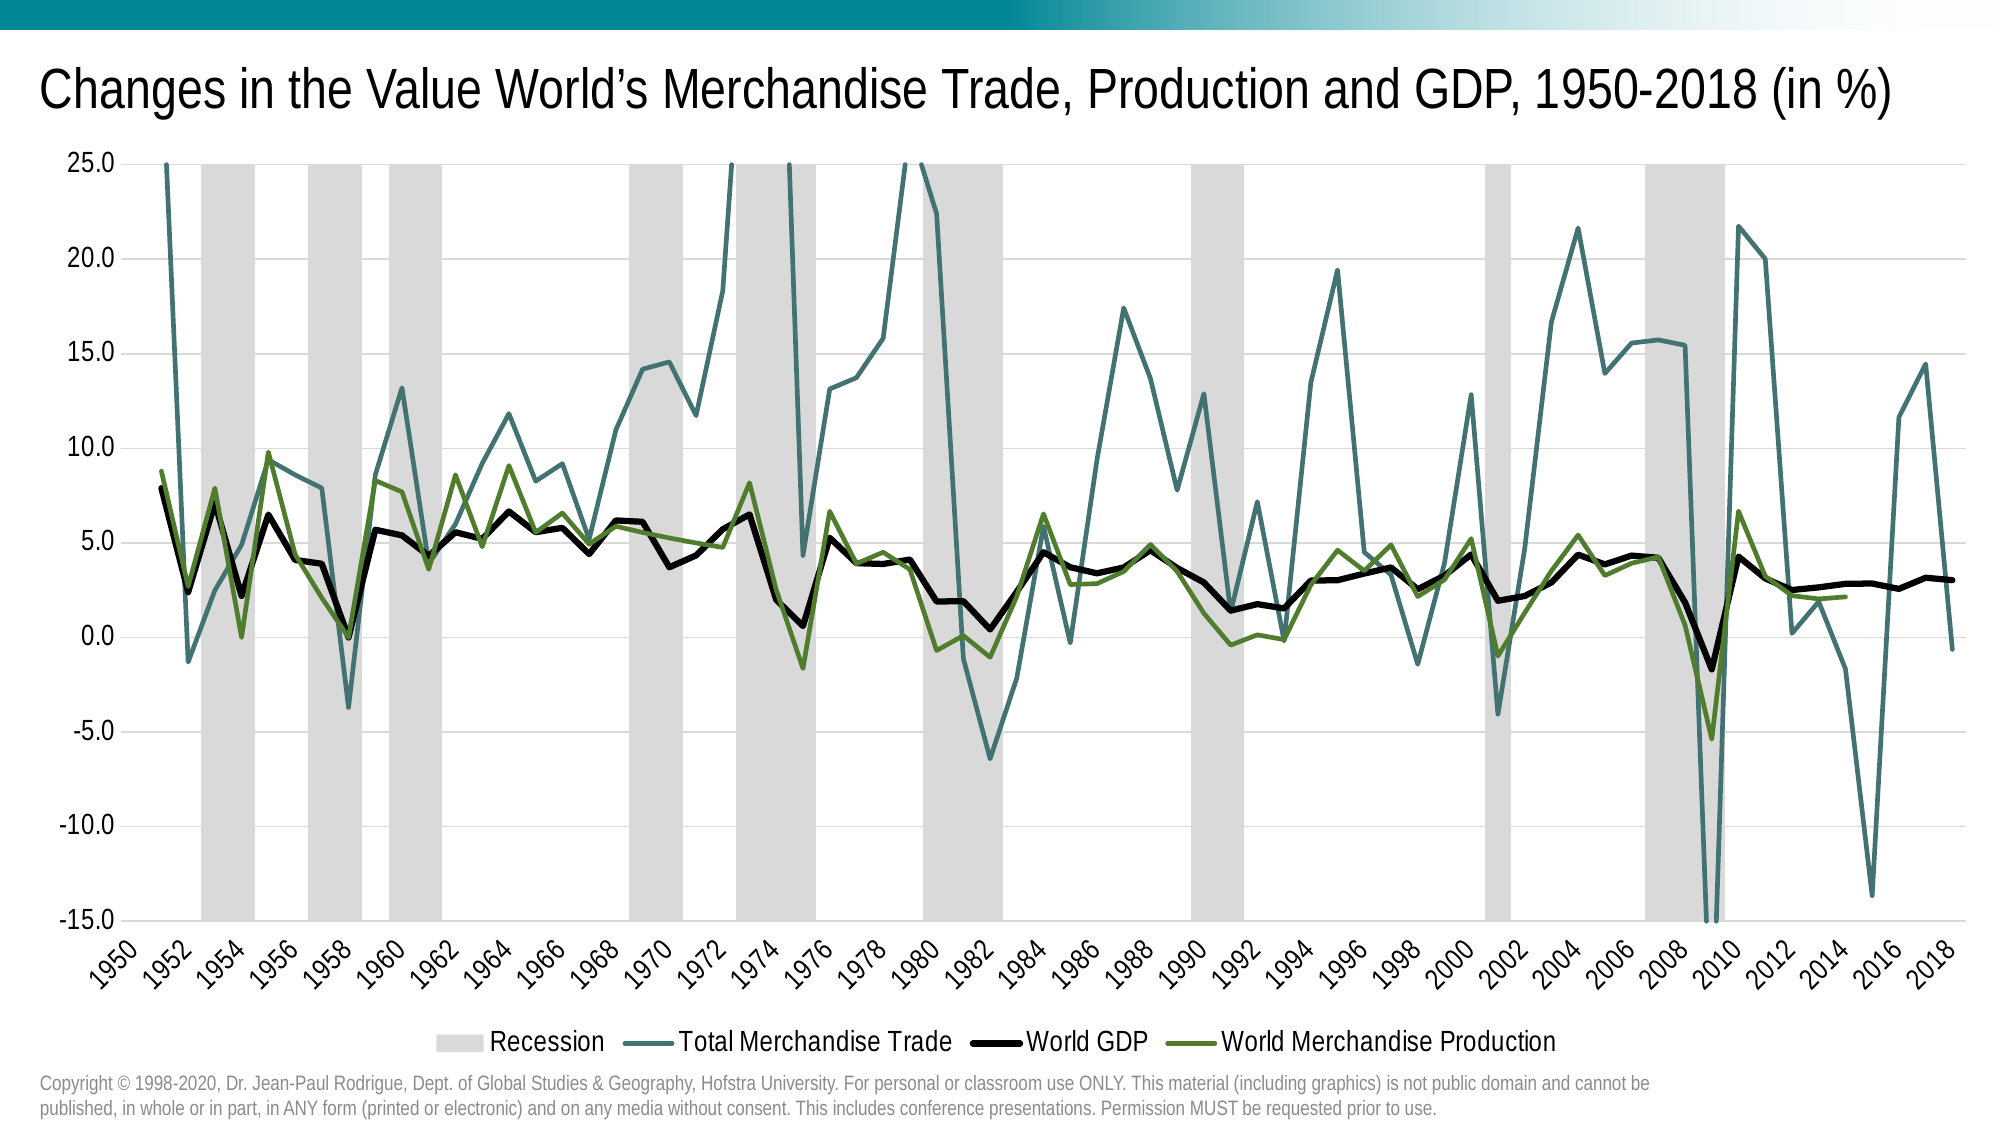

# Changes in the Value World’s Merchandise Trade, Production and GDP, 1950-2018 (in %)

### Chart

| Category | Recession | Total Merchandise Trade | World GDP | World Merchandise Production  |
|---|---|---|---|---|
| 1950 | 0.0 | None | None | None |
| 1951 | 0.0 | 31.1 | 7.9 | 8.8 |
| 1952 | 0.0 | -1.3 | 2.4 | 2.7 |
| 1953 | 1.0 | 2.5 | 7.1 | 7.9 |
| 1954 | 1.0 | 4.9 | 2.2 | 0.0 |
| 1955 | 0.0 | 9.4 | 6.5 | 9.8 |
| 1956 | 0.0 | 8.6 | 4.1 | 4.4 |
| 1957 | 1.0 | 7.9 | 3.9 | 2.1 |
| 1958 | 1.0 | -3.7 | 0.0 | 0.0 |
| 1959 | 0.0 | 8.6 | 5.7 | 8.3 |
| 1960 | 1.0 | 13.2 | 5.4 | 7.7 |
| 1961 | 1.0 | 3.9 | 4.318391949 | 3.6 |
| 1962 | 0.0 | 6.0 | 5.564680853 | 8.6 |
| 1963 | 0.0 | 9.2 | 5.211484552 | 4.8 |
| 1964 | 0.0 | 11.836656685990945 | 6.666684305 | 9.09090909090908 |
| 1965 | 0.0 | 8.265451438336655 | 5.569707641 | 5.555555555555586 |
| 1966 | 0.0 | 9.191834157634432 | 5.798214038 | 6.578947368421012 |
| 1967 | 0.0 | 5.189611140557986 | 4.40860837 | 4.938271604938265 |
| 1968 | 0.0 | 10.971140632157585 | 6.188970261 | 5.882352941176521 |
| 1969 | 1.0 | 14.183694530443745 | 6.117639964 | 5.555555555555543 |
| 1970 | 1.0 | 14.572864321608051 | 3.712809514 | 5.263157894736864 |
| 1971 | 0.0 | 11.731667297740756 | 4.342012531 | 5.0 |
| 1972 | 0.0 | 18.32815588816719 | 5.725607402 | 4.761904761904773 |
| 1973 | 1.0 | 38.43914081145584 | 6.506900528 | 8.181818181818173 |
| 1974 | 1.0 | 44.886735854911564 | 1.998200781 | 2.521008403361364 |
| 1975 | 1.0 | 4.33944528396178 | 0.604279203 | -1.639344262295083 |
| 1976 | 0.0 | 13.139468582506566 | 5.273600501 | 6.666666666666671 |
| 1977 | 0.0 | 13.735233641091796 | 3.932681359 | 3.90625 |
| 1978 | 0.0 | 15.820771187266814 | 3.889320494 | 4.511278195488714 |
| 1979 | 0.0 | 26.965896657000116 | 4.122802169 | 3.597122302158269 |
| 1980 | 1.0 | 22.404165231392767 | 1.904101823 | -0.6913537824292177 |
| 1981 | 1.0 | -1.1159999999999997 | 1.926529626 | 0.09790396541960433 |
| 1982 | 1.0 | -6.417000000000002 | 0.42344568 | -1.0473232831730002 |
| 1983 | 0.0 | -2.149000000000001 | 2.41364447 | 2.1757346071683514 |
| 1984 | 0.0 | 5.876000000000005 | 4.508933698 | 6.535128468074575 |
| 1985 | 0.0 | -0.28700000000000614 | 3.716534974 | 2.8024478395189334 |
| 1986 | 0.0 | 9.384 | 3.39385275 | 2.847630907760788 |
| 1987 | 0.0 | 17.424000000000007 | 3.70378412 | 3.4894098280666412 |
| 1988 | 0.0 | 13.688000000000002 | 4.617030971 | 4.917505013538687 |
| 1989 | 0.0 | 7.7890000000000015 | 3.675697258 | 3.499180795312199 |
| 1990 | 1.0 | 12.891999999999996 | 2.912355811 | 1.2791644690209694 |
| 1991 | 1.0 | 1.343999999999994 | 1.419078659 | -0.40481789928196577 |
| 1992 | 0.0 | 7.177999999999997 | 1.767164787 | 0.13904891999170843 |
| 1993 | 0.0 | -0.18600000000000705 | 1.534207074 | -0.11365346792091202 |
| 1994 | 0.0 | 13.472999999999999 | 3.01074254 | 2.778057755885797 |
| 1995 | 0.0 | 19.433999999999997 | 3.029316599 | 4.616067260606258 |
| 1996 | 0.0 | 4.510000000000005 | 3.382209361 | 3.525690335463665 |
| 1997 | 0.0 | 3.313999999999993 | 3.704409304 | 4.897214264164134 |
| 1998 | 0.0 | -1.4180000000000064 | 2.555738067 | 2.1670440130474162 |
| 1999 | 0.0 | 3.9309999999999974 | 3.271930411 | 3.0565213018135466 |
| 2000 | 0.0 | 12.837999999999994 | 4.394773096 | 5.22859046816923 |
| 2001 | 1.0 | -4.055999999999997 | 1.944963844 | -0.9800510911536549 |
| 2002 | 0.0 | 4.686999999999998 | 2.192168093 | 1.300457151213891 |
| 2003 | 0.0 | 16.677000000000007 | 2.908862248 | 3.520322869927625 |
| 2004 | 0.0 | 21.649 | 4.382866483 | 5.418597511427464 |
| 2005 | 0.0 | 13.959000000000003 | 3.868315512 | 3.2779917427568535 |
| 2006 | 0.0 | 15.566999999999993 | 4.332967025 | 3.9271797997543842 |
| 2007 | 1.0 | 15.733999999999995 | 4.217392747 | 4.260675972202591 |
| 2008 | 1.0 | 15.447999999999993 | 1.853974894 | 0.6470795731999885 |
| 2009 | 1.0 | -22.552000000000007 | -1.68661868 | -5.37593998231128 |
| 2010 | 0.0 | 21.748000000000005 | 4.279809745 | 6.675191008633277 |
| 2011 | 0.0 | 20.0159691483979 | 3.125147979 | 3.240414429218191 |
| 2012 | 0.0 | 0.21883570595848312 | 2.511984691 | 2.2152212378758094 |
| 2013 | 0.0 | 1.8962075848303308 | 2.651506353 | 2.041721670408748 |
| 2014 | 0.0 | -1.6650342801175209 | 2.841105338 | 2.1509596895405423 |
| 2015 | None | -13.645418326693228 | 2.855552268 | None |
| 2016 | None | 11.649365628604375 | 2.571412502 | None |
| 2017 | None | 14.462809917355374 | 3.160211534 | None |
| 2018 | None | -0.6317689530685946 | 3.034509442 | None |
Copyright © 1998-2020, Dr. Jean-Paul Rodrigue, Dept. of Global Studies & Geography, Hofstra University. For personal or classroom use ONLY. This material (including graphics) is not public domain and cannot be published, in whole or in part, in ANY form (printed or electronic) and on any media without consent. This includes conference presentations. Permission MUST be requested prior to use.